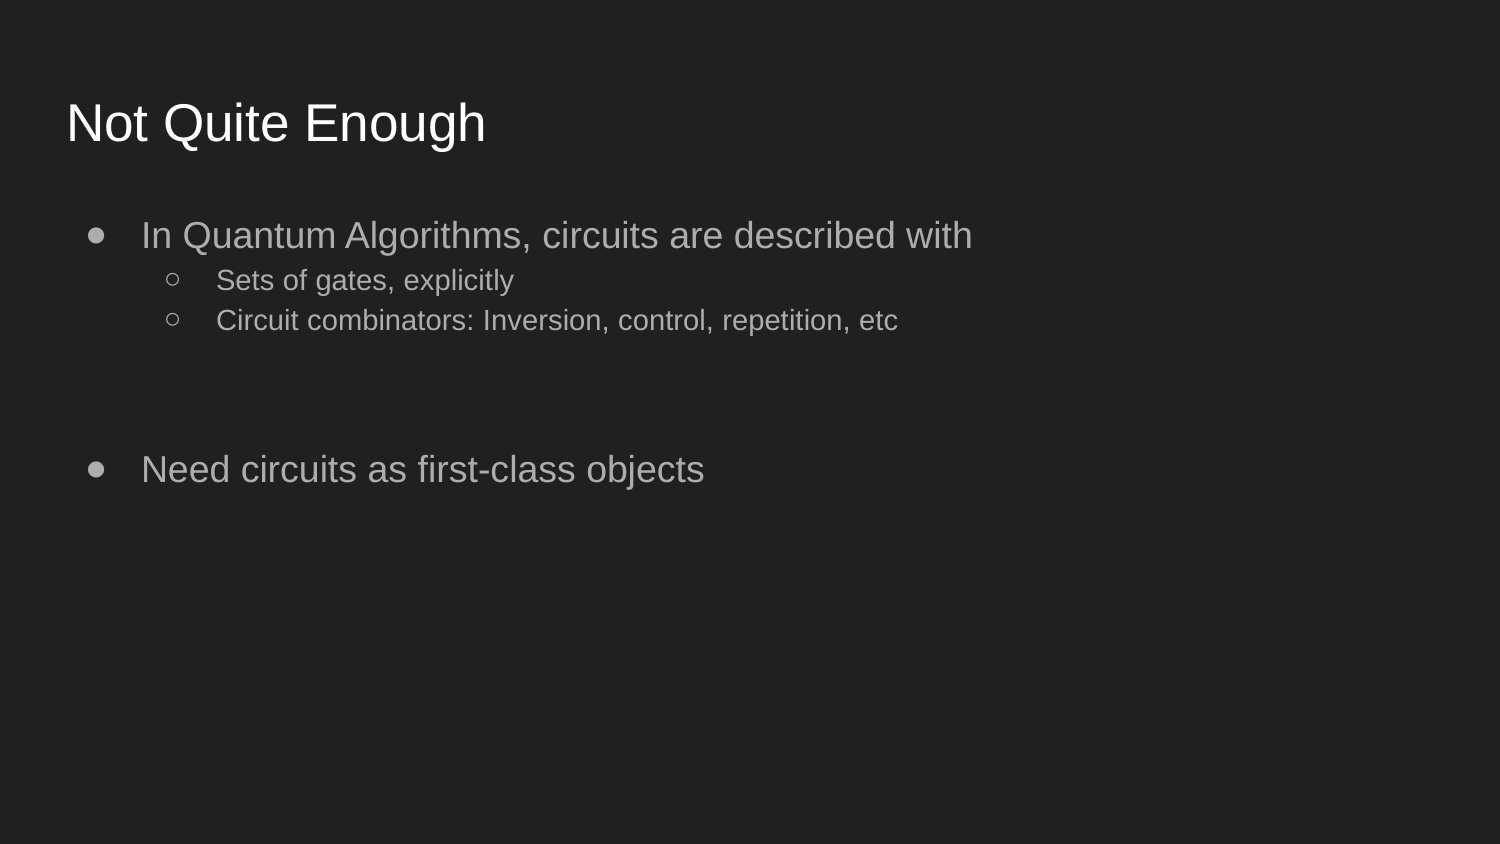

# Not Quite Enough
In Quantum Algorithms, circuits are described with
Sets of gates, explicitly
Circuit combinators: Inversion, control, repetition, etc

Need circuits as first-class objects